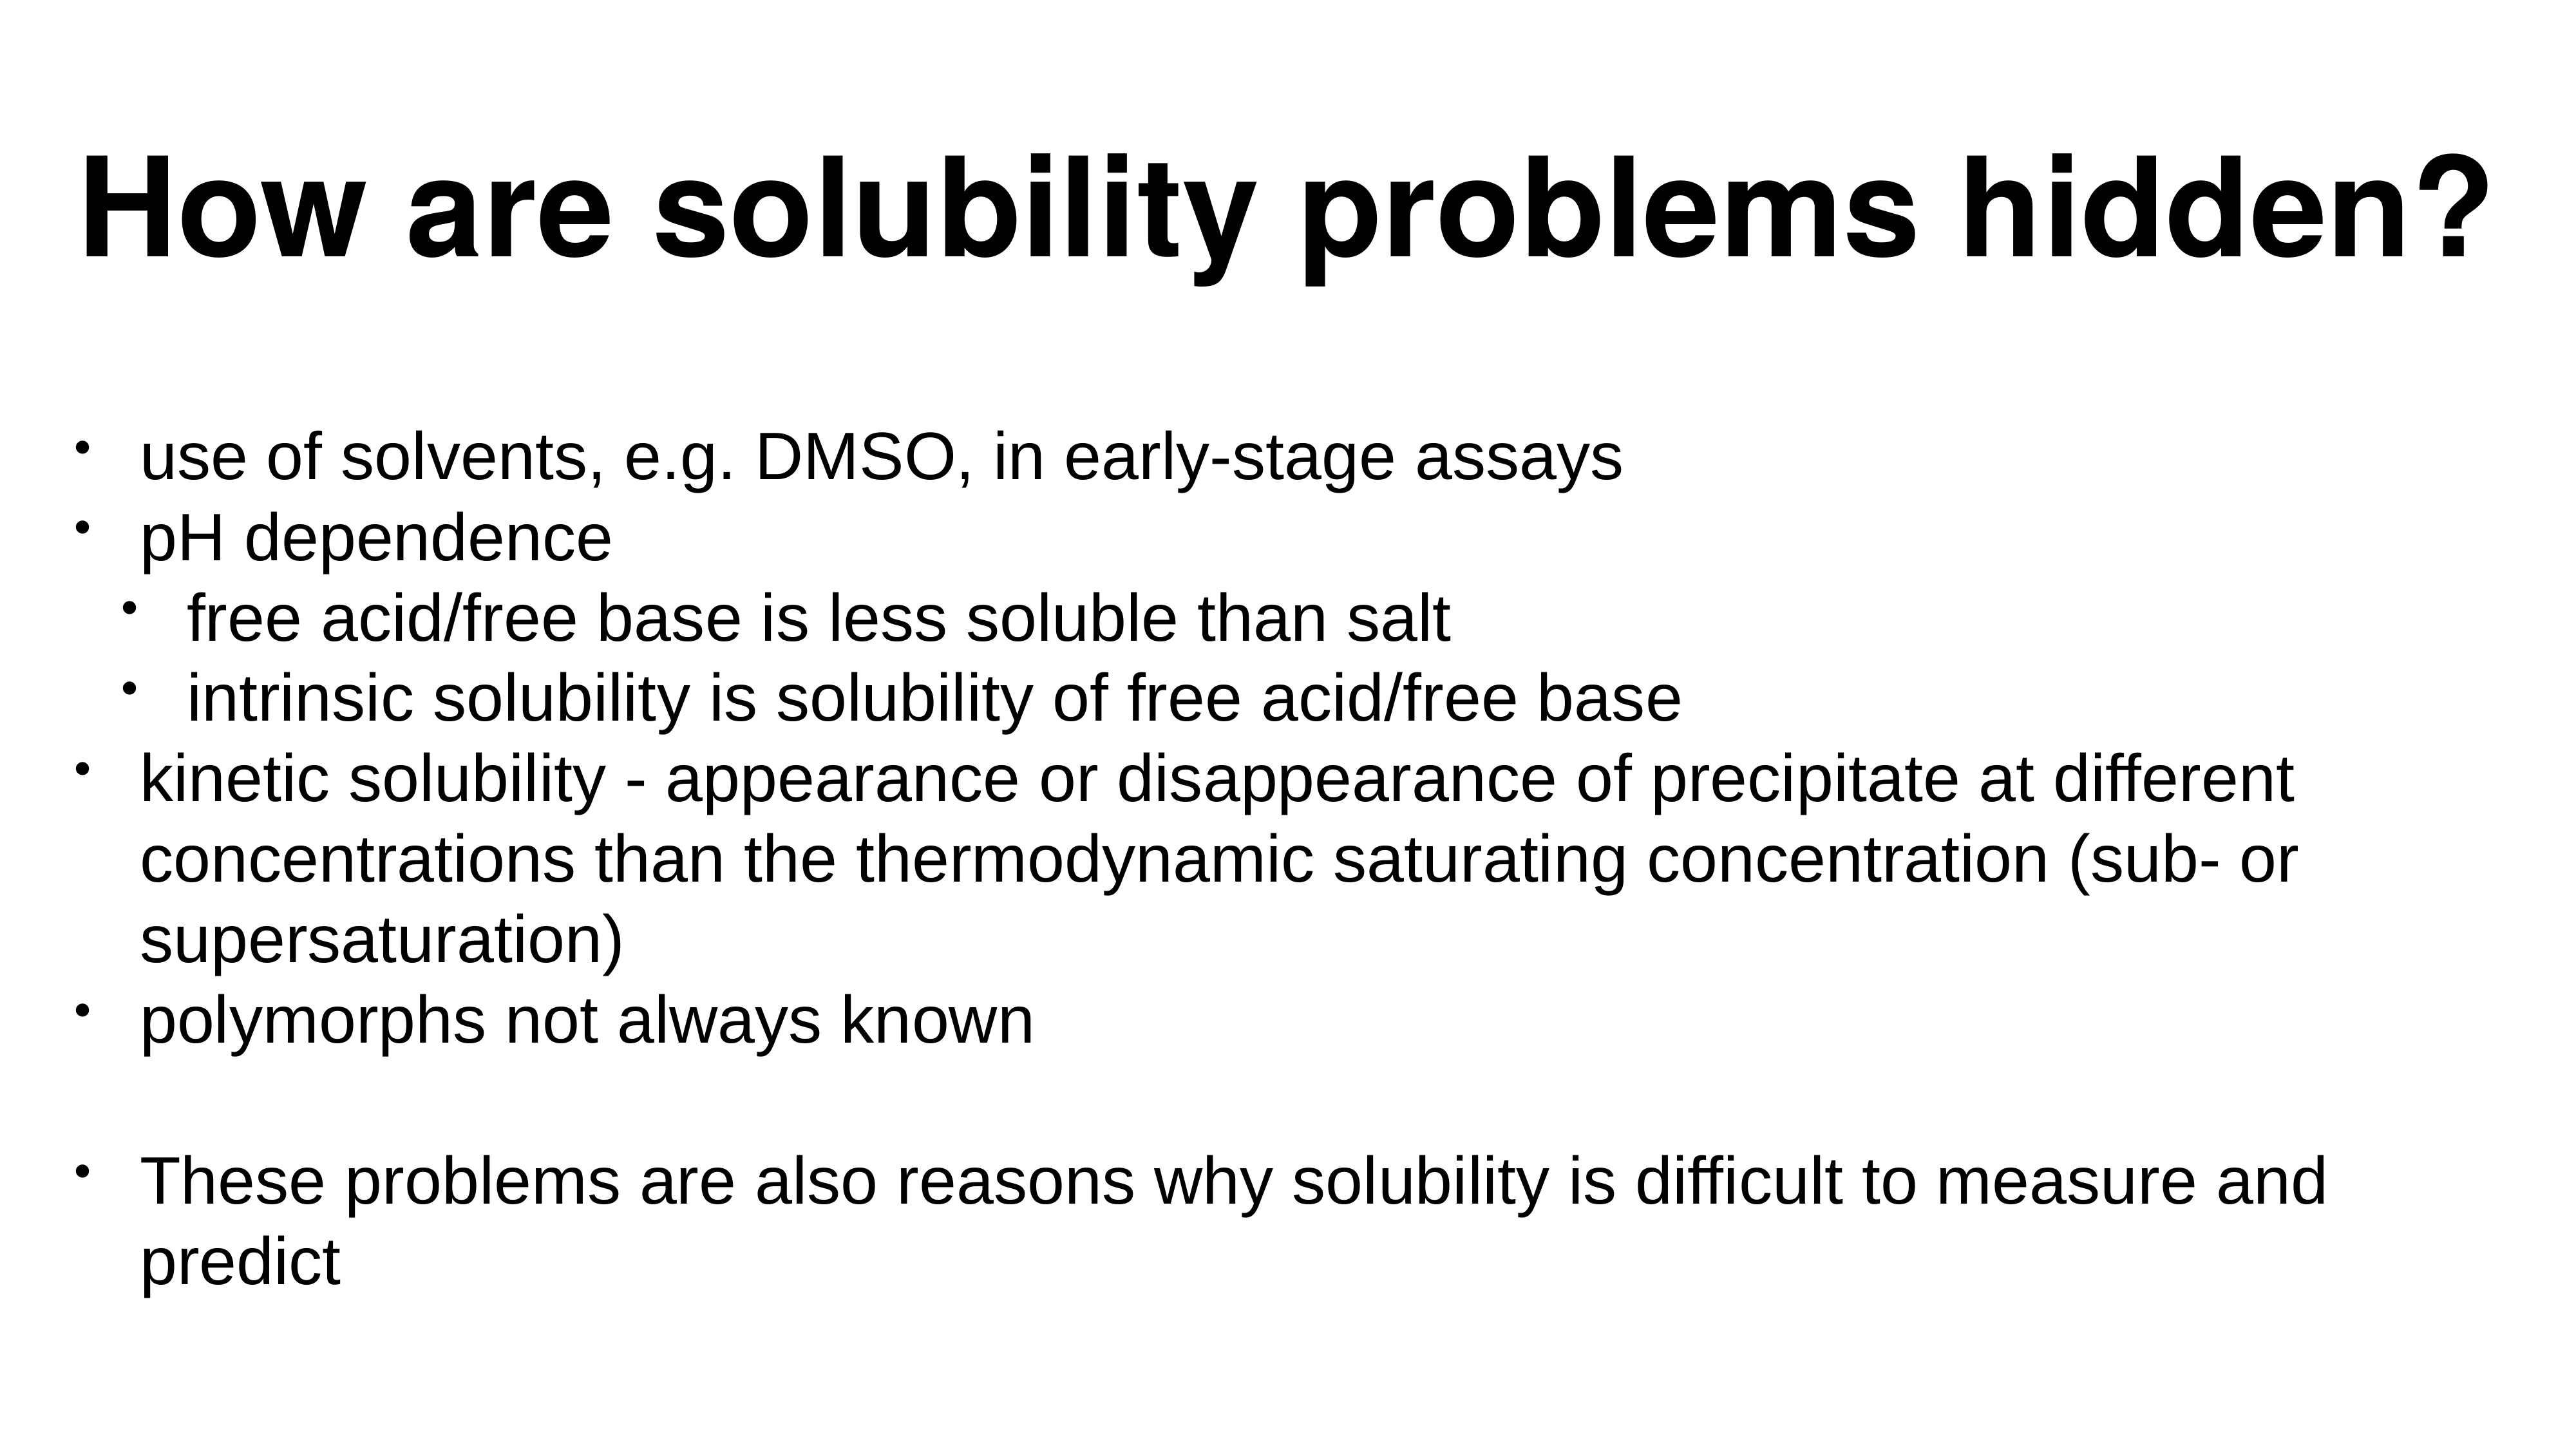

# How are solubility problems hidden?
use of solvents, e.g. DMSO, in early-stage assays
pH dependence
free acid/free base is less soluble than salt
intrinsic solubility is solubility of free acid/free base
kinetic solubility - appearance or disappearance of precipitate at different concentrations than the thermodynamic saturating concentration (sub- or supersaturation)
polymorphs not always known

These problems are also reasons why solubility is difficult to measure and predict
44